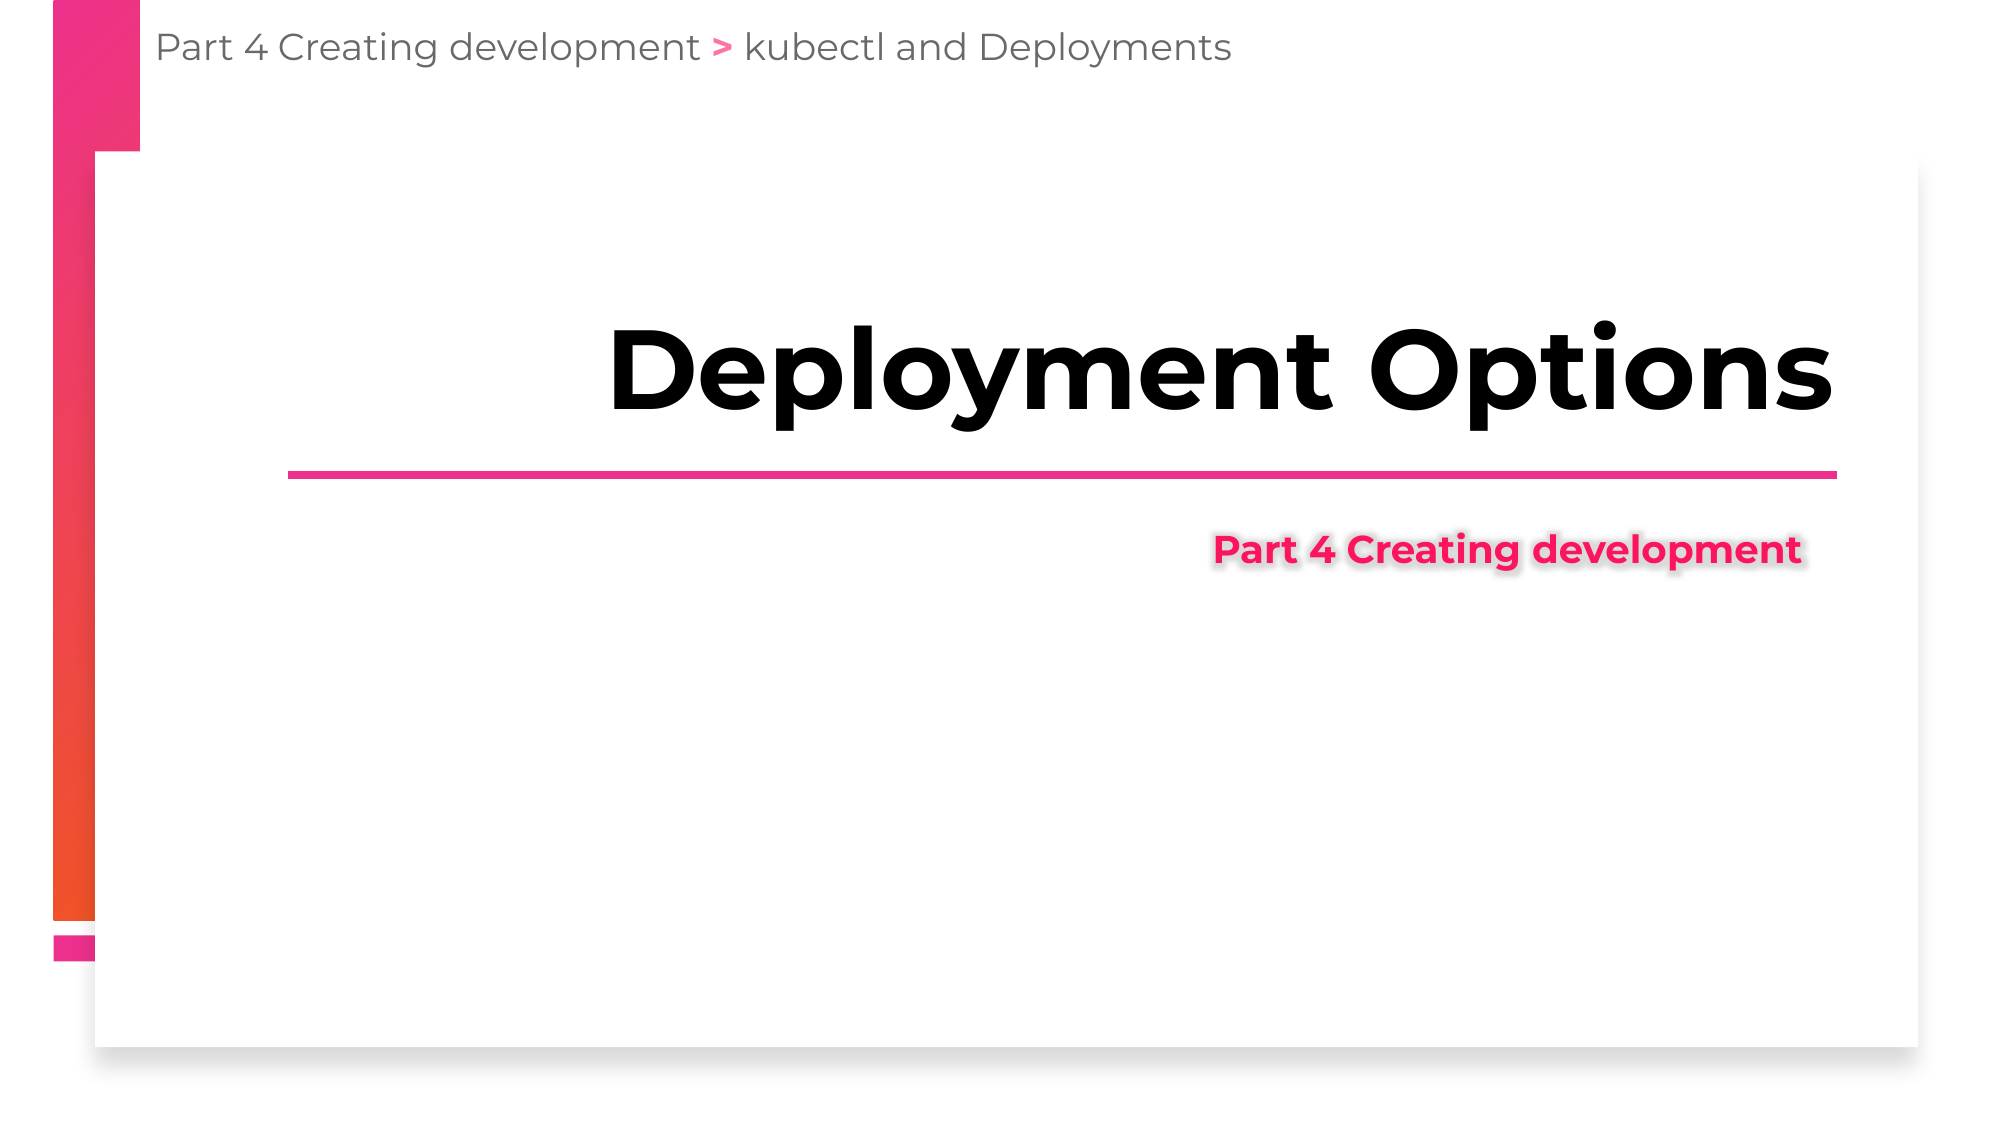

Part 4 Creating development > kubectl and Deployments

Deployment Options

Part 4 Creating development